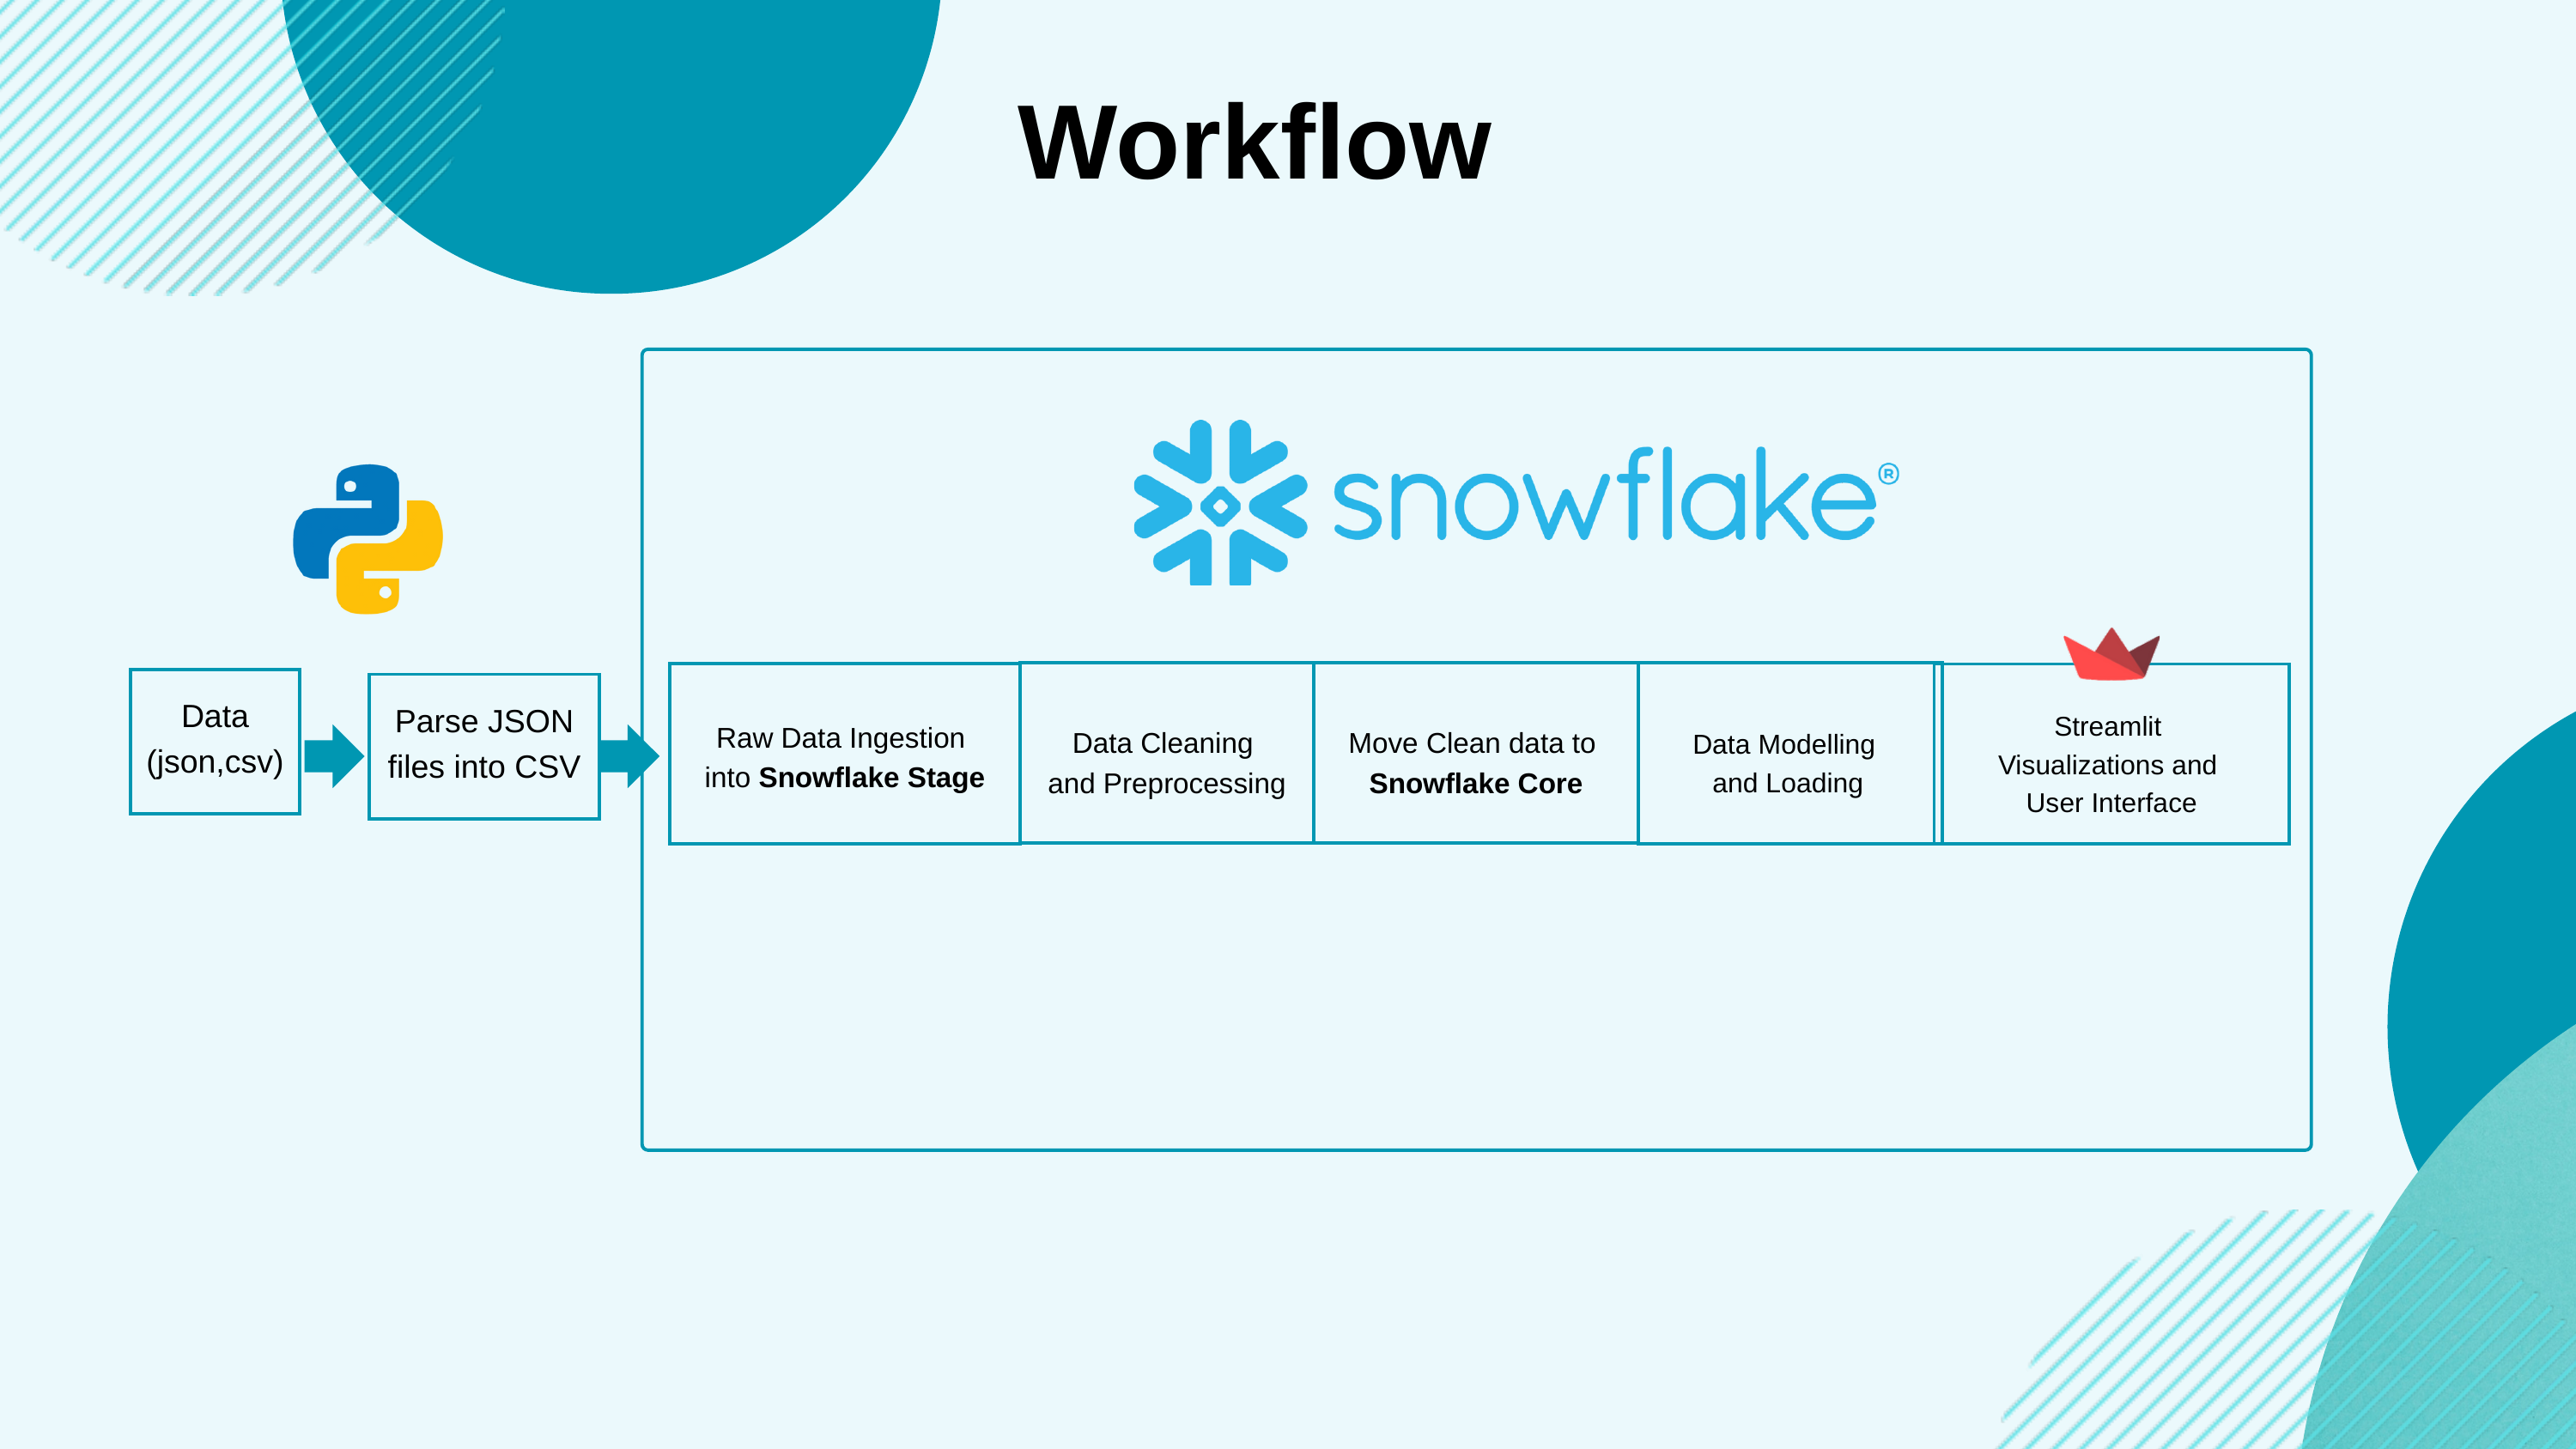

Workflow

Streamlit
Visualizations and
User Interface

Data Cleaning
and Preprocessing

Move Clean data to
Snowflake Core

Data Modelling
and Loading

Raw Data Ingestion
into Snowflake Stage

Data (json,csv)

Parse JSON files into CSV